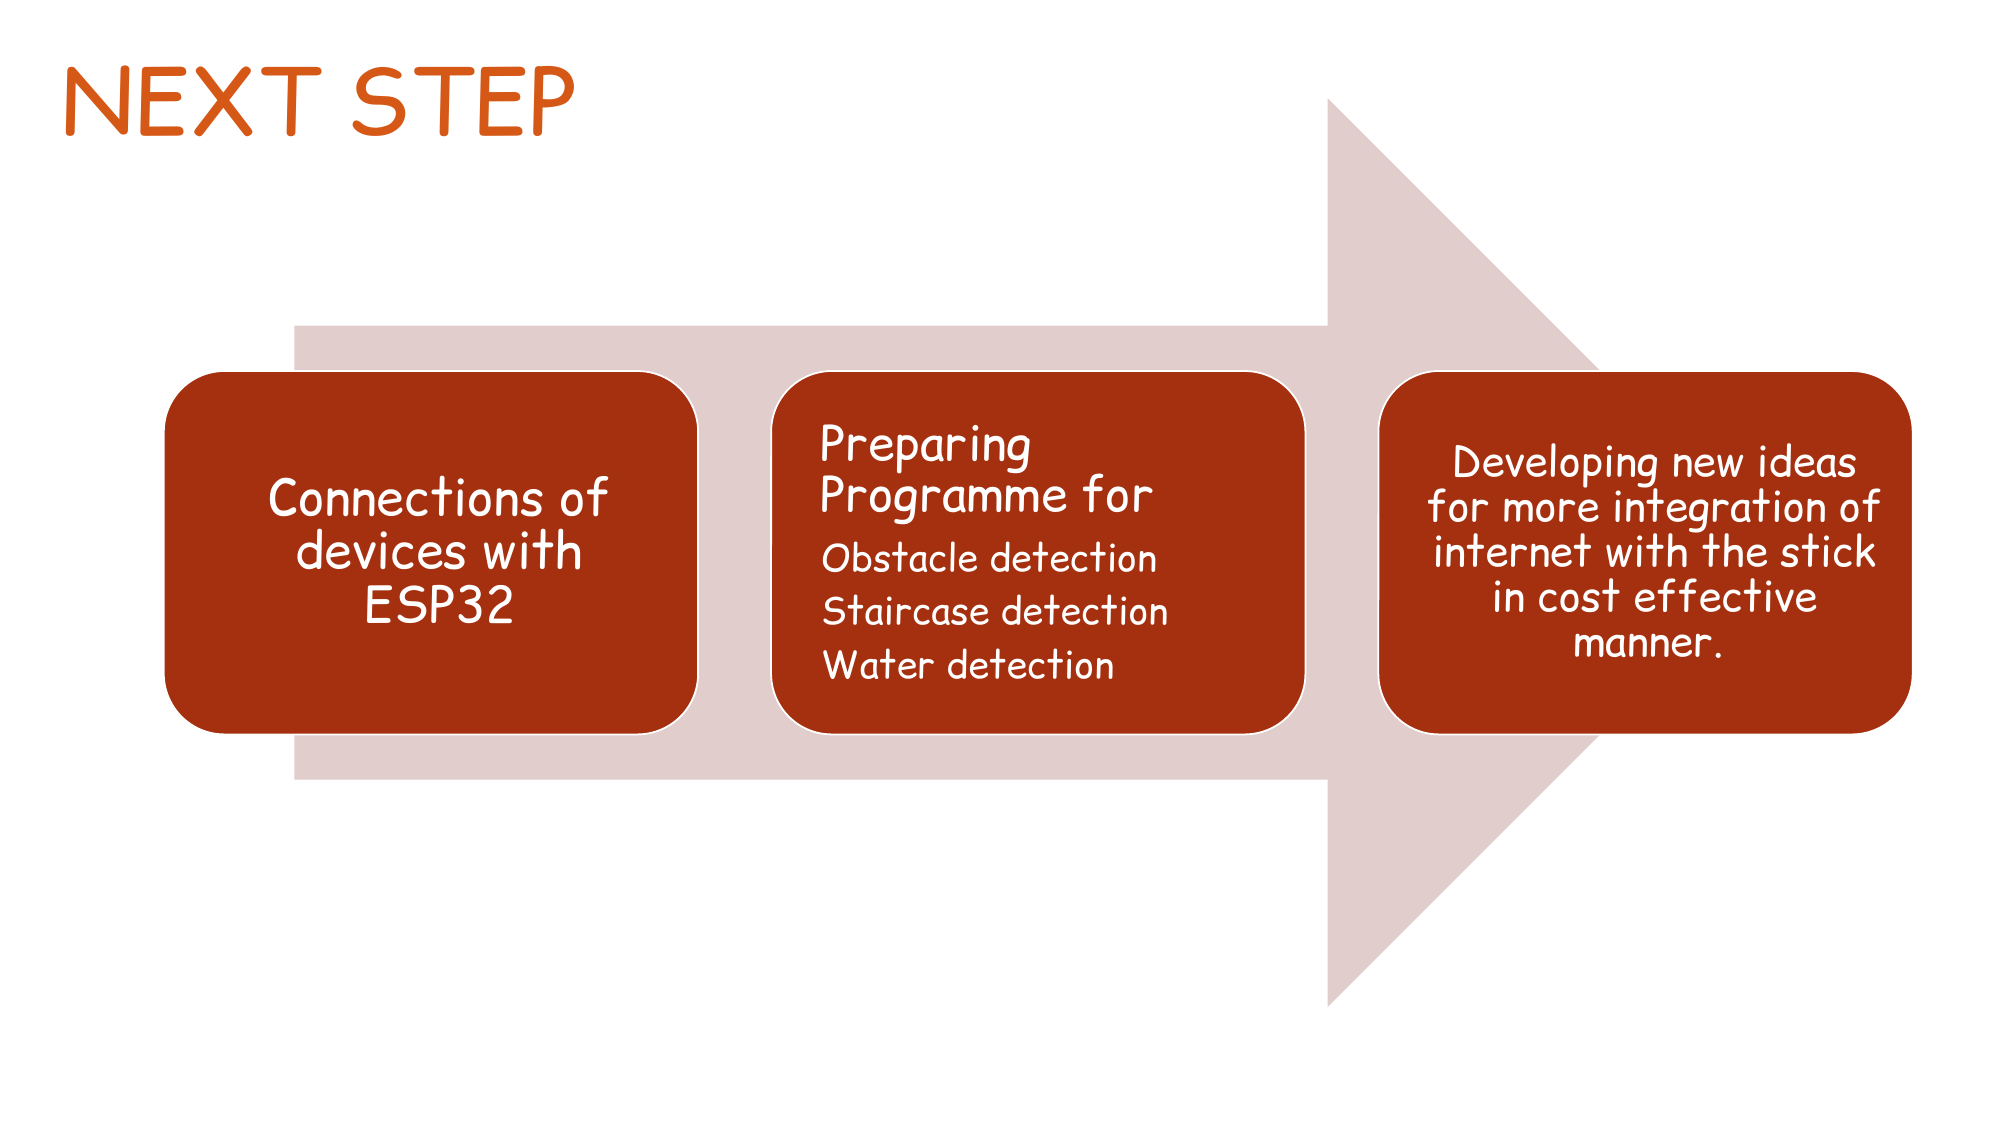

NEXT STEP
Connections of devices with ESP32
Preparing Programme for
Obstacle detection
Staircase detection
Water detection
Developing new ideas for more integration of internet with the stick in cost effective manner.